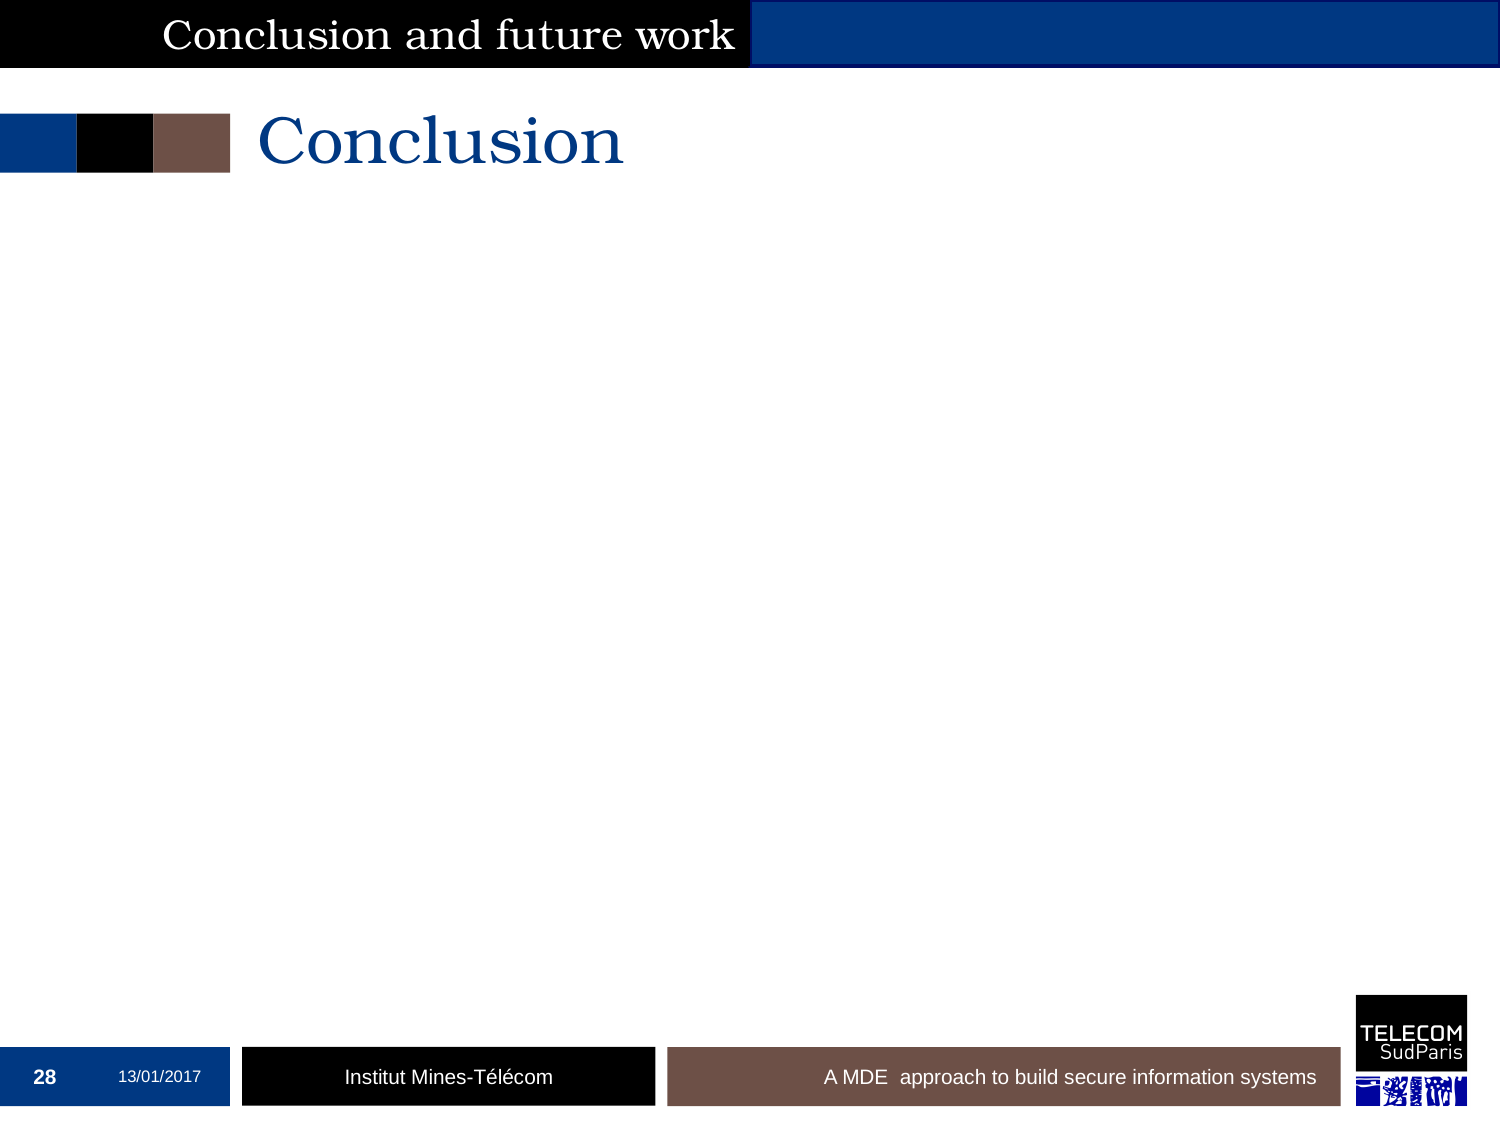

Conclusion and future work
# Conclusion

28
13/01/2017
A MDE  approach to build secure information systems